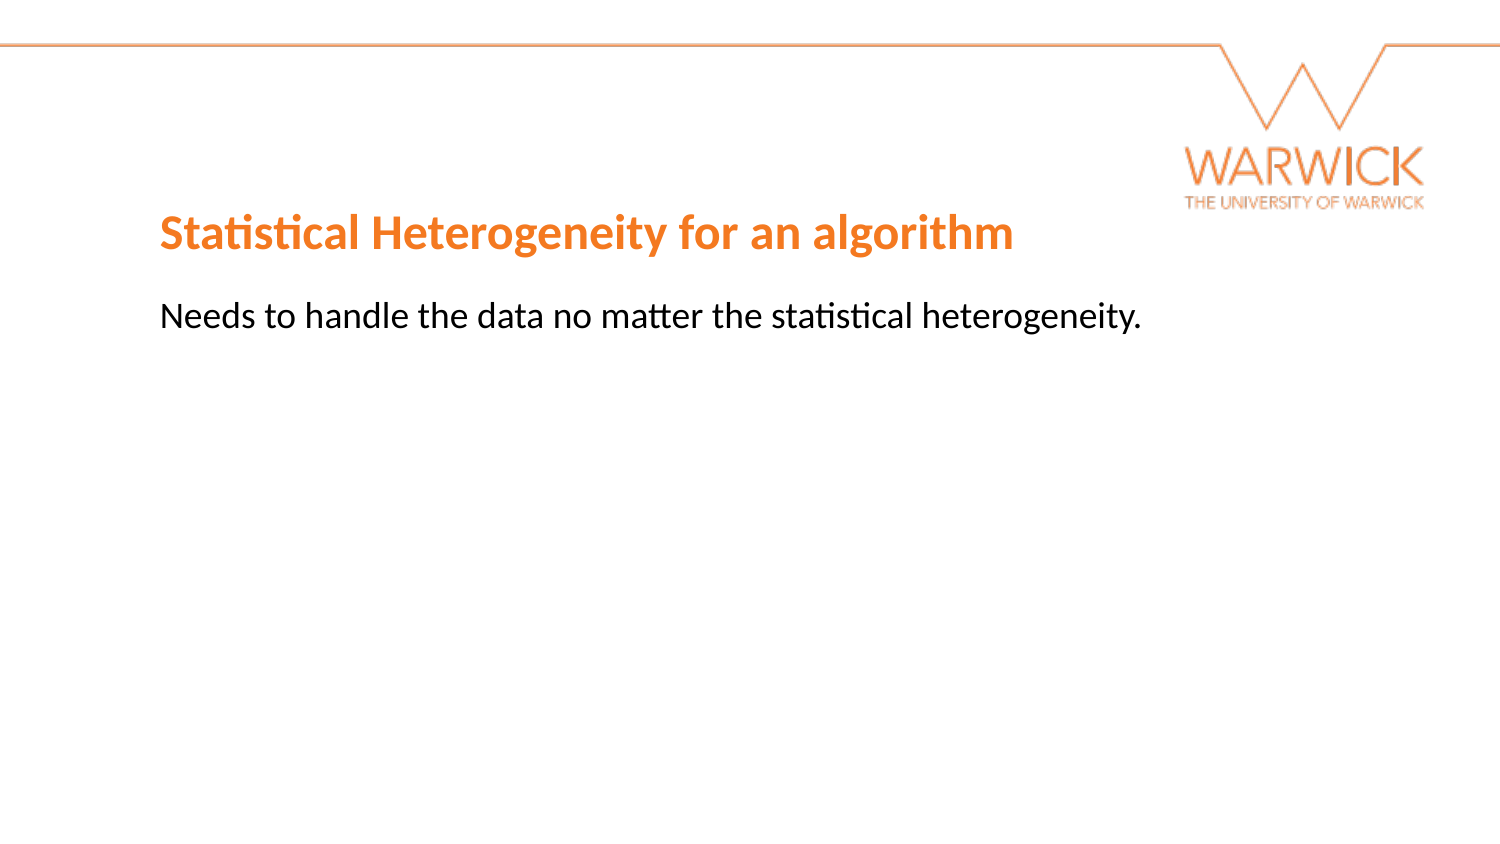

Statistical Heterogeneity for an algorithm

Needs to handle the data no matter the statistical heterogeneity.